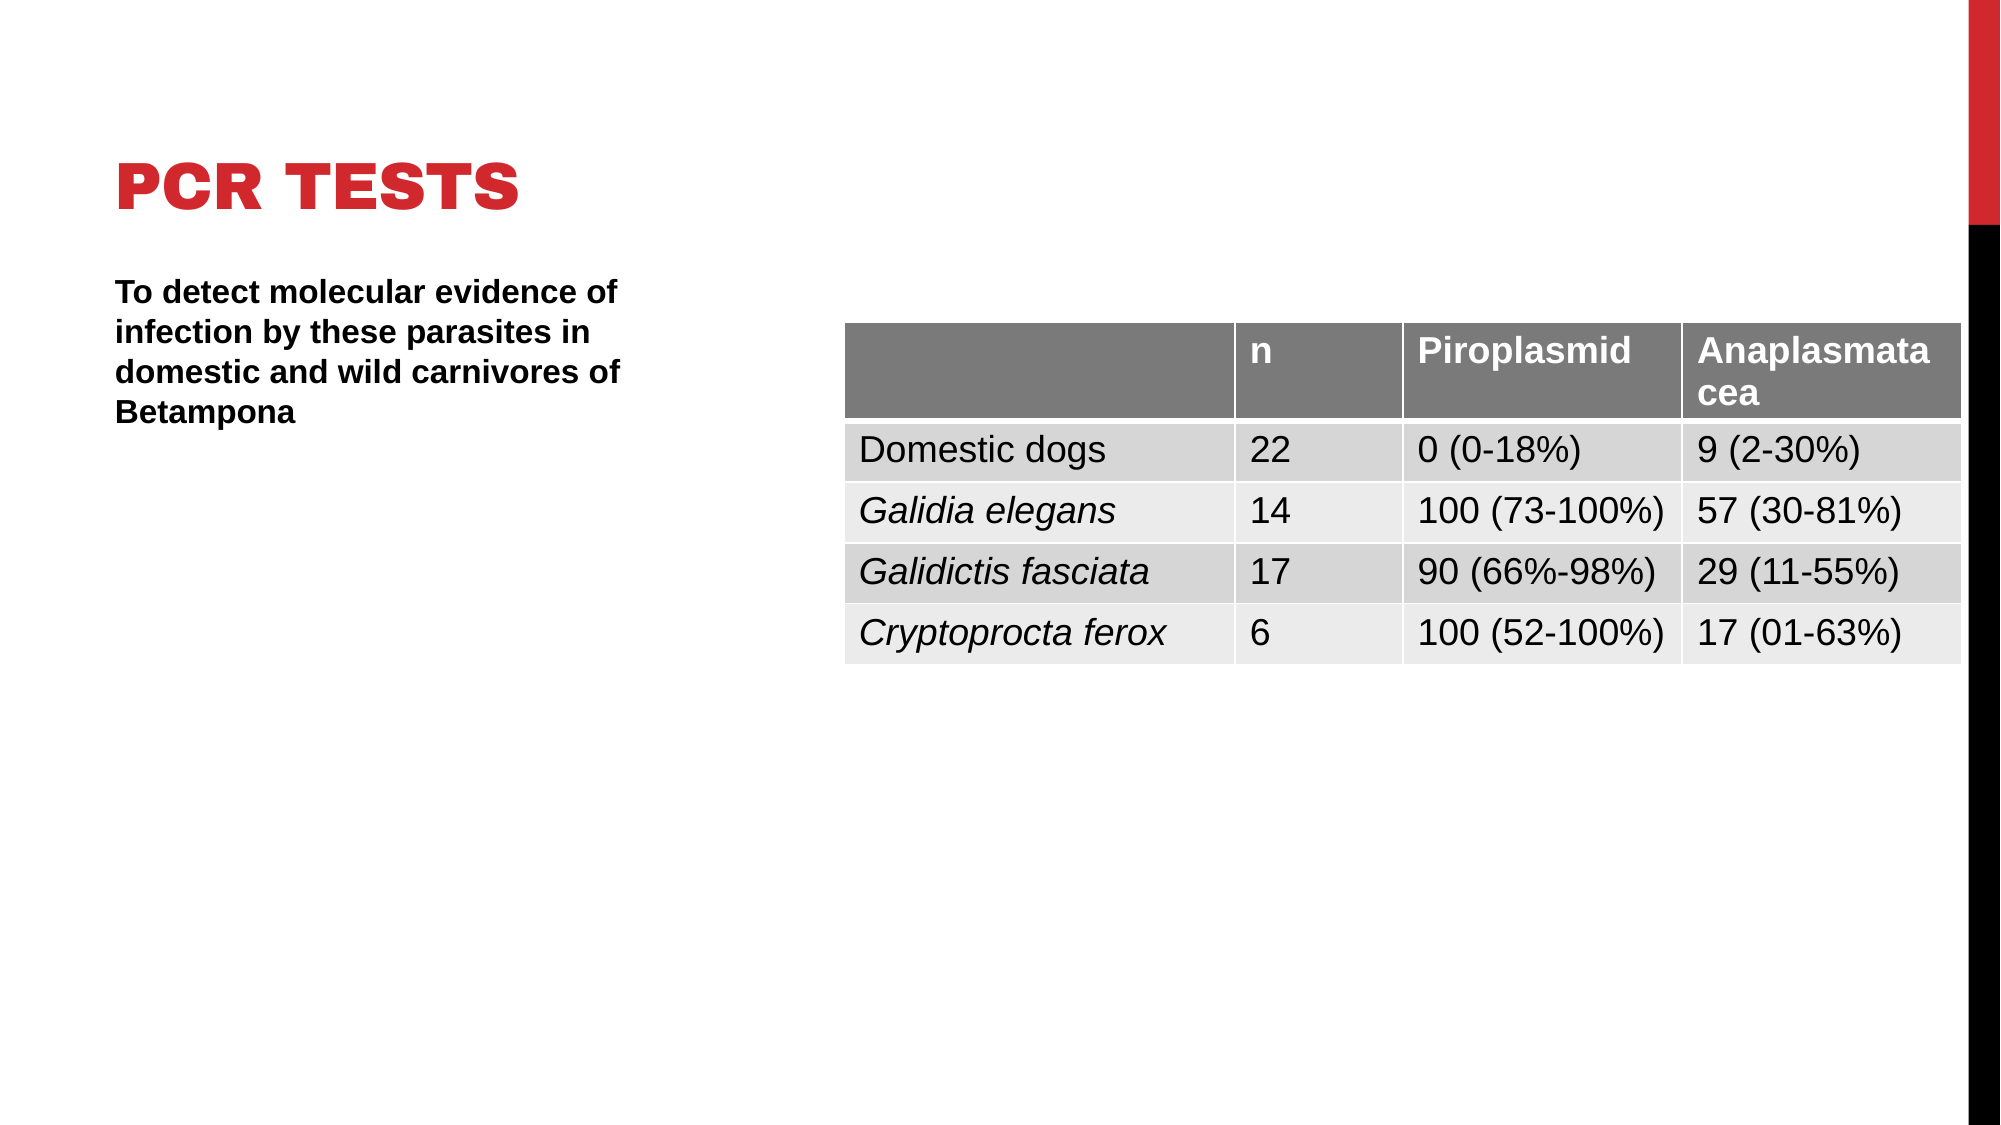

# PCR tests
To detect molecular evidence of infection by these parasites in domestic and wild carnivores of Betampona
|  | n | Piroplasmid | Anaplasmatacea |
| --- | --- | --- | --- |
| Domestic dogs | 22 | 0 (0-18%) | 9 (2-30%) |
| Galidia elegans | 14 | 100 (73-100%) | 57 (30-81%) |
| Galidictis fasciata | 17 | 90 (66%-98%) | 29 (11-55%) |
| Cryptoprocta ferox | 6 | 100 (52-100%) | 17 (01-63%) |